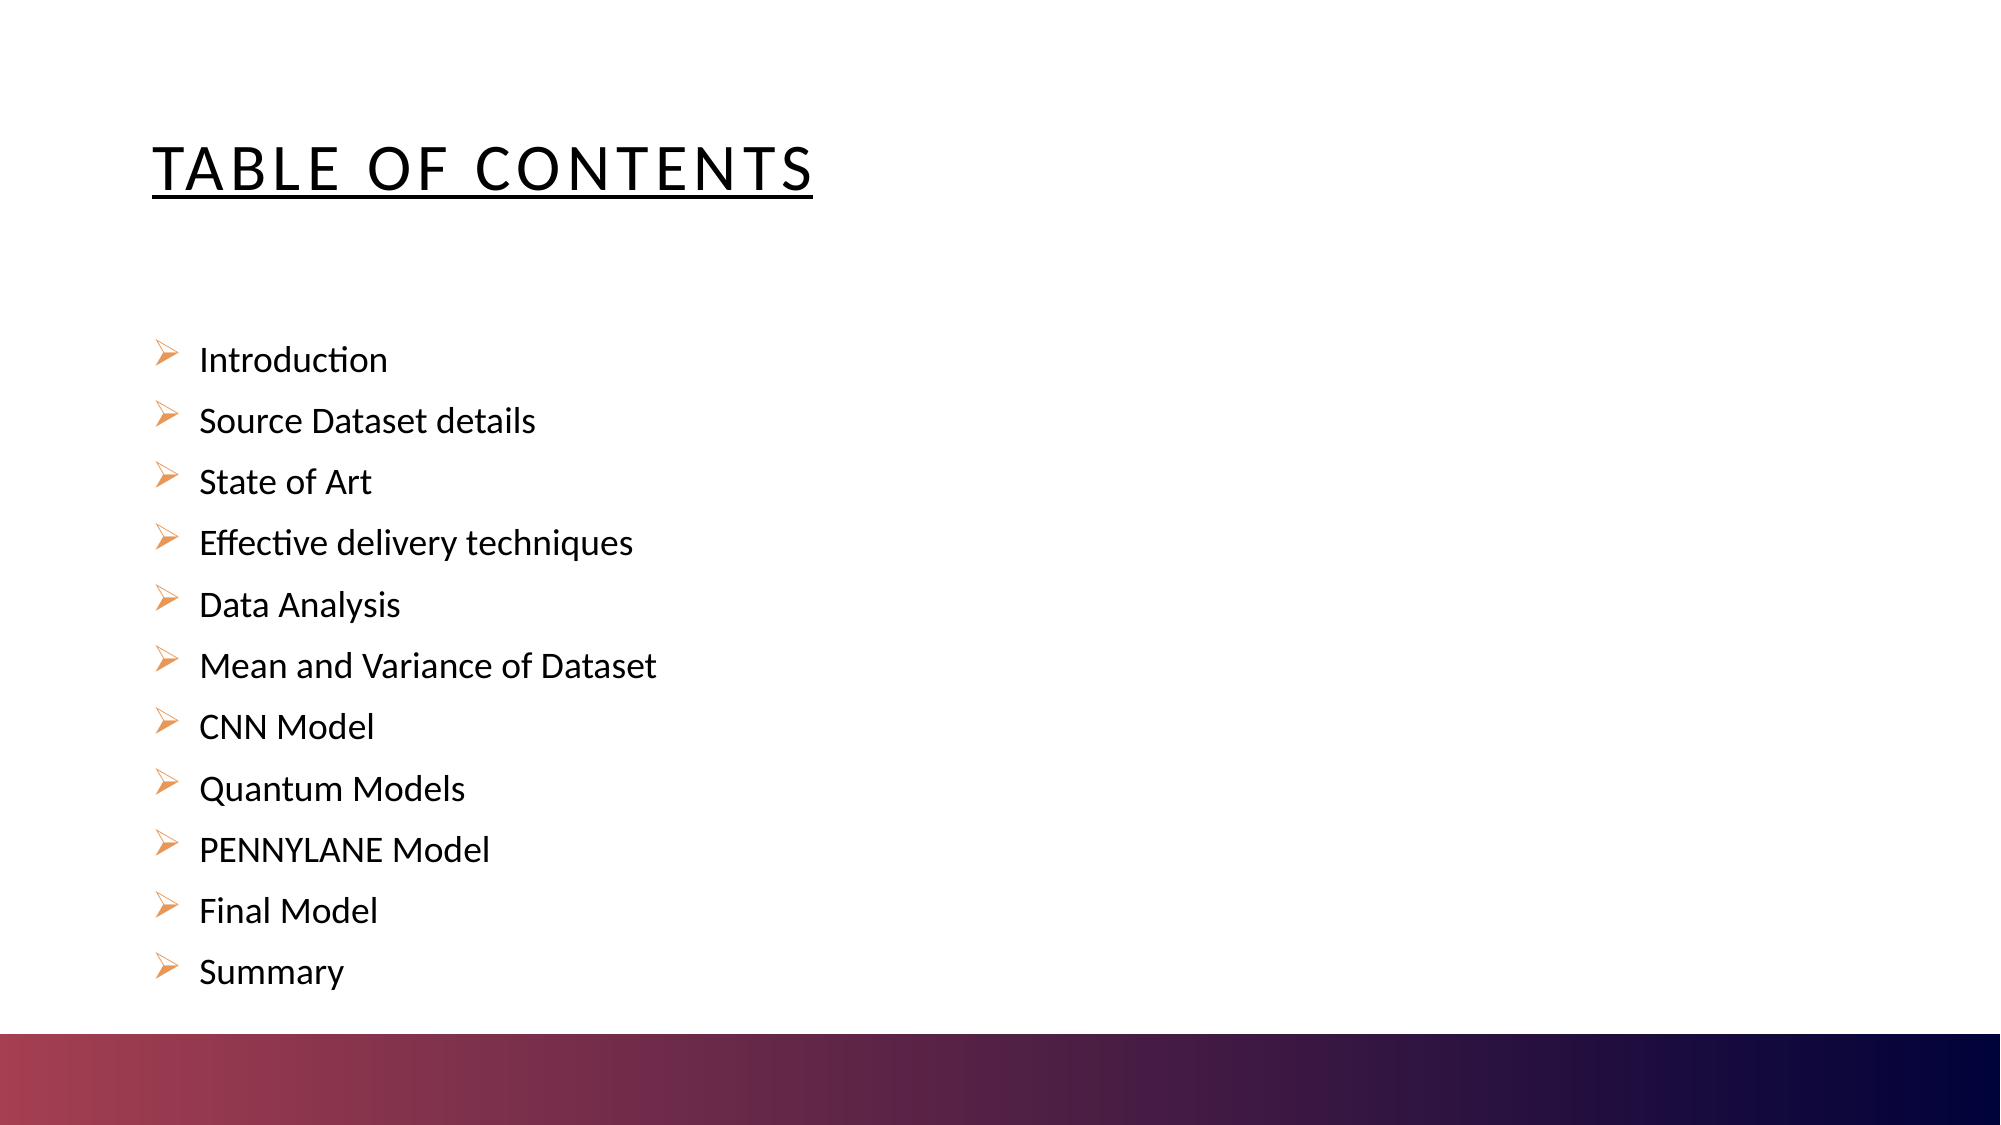

# TABLE OF CONTENTS
Introduction
Source Dataset details
State of Art
Effective delivery techniques
Data Analysis
Mean and Variance of Dataset
CNN Model
Quantum Models
PENNYLANE Model
Final Model
Summary